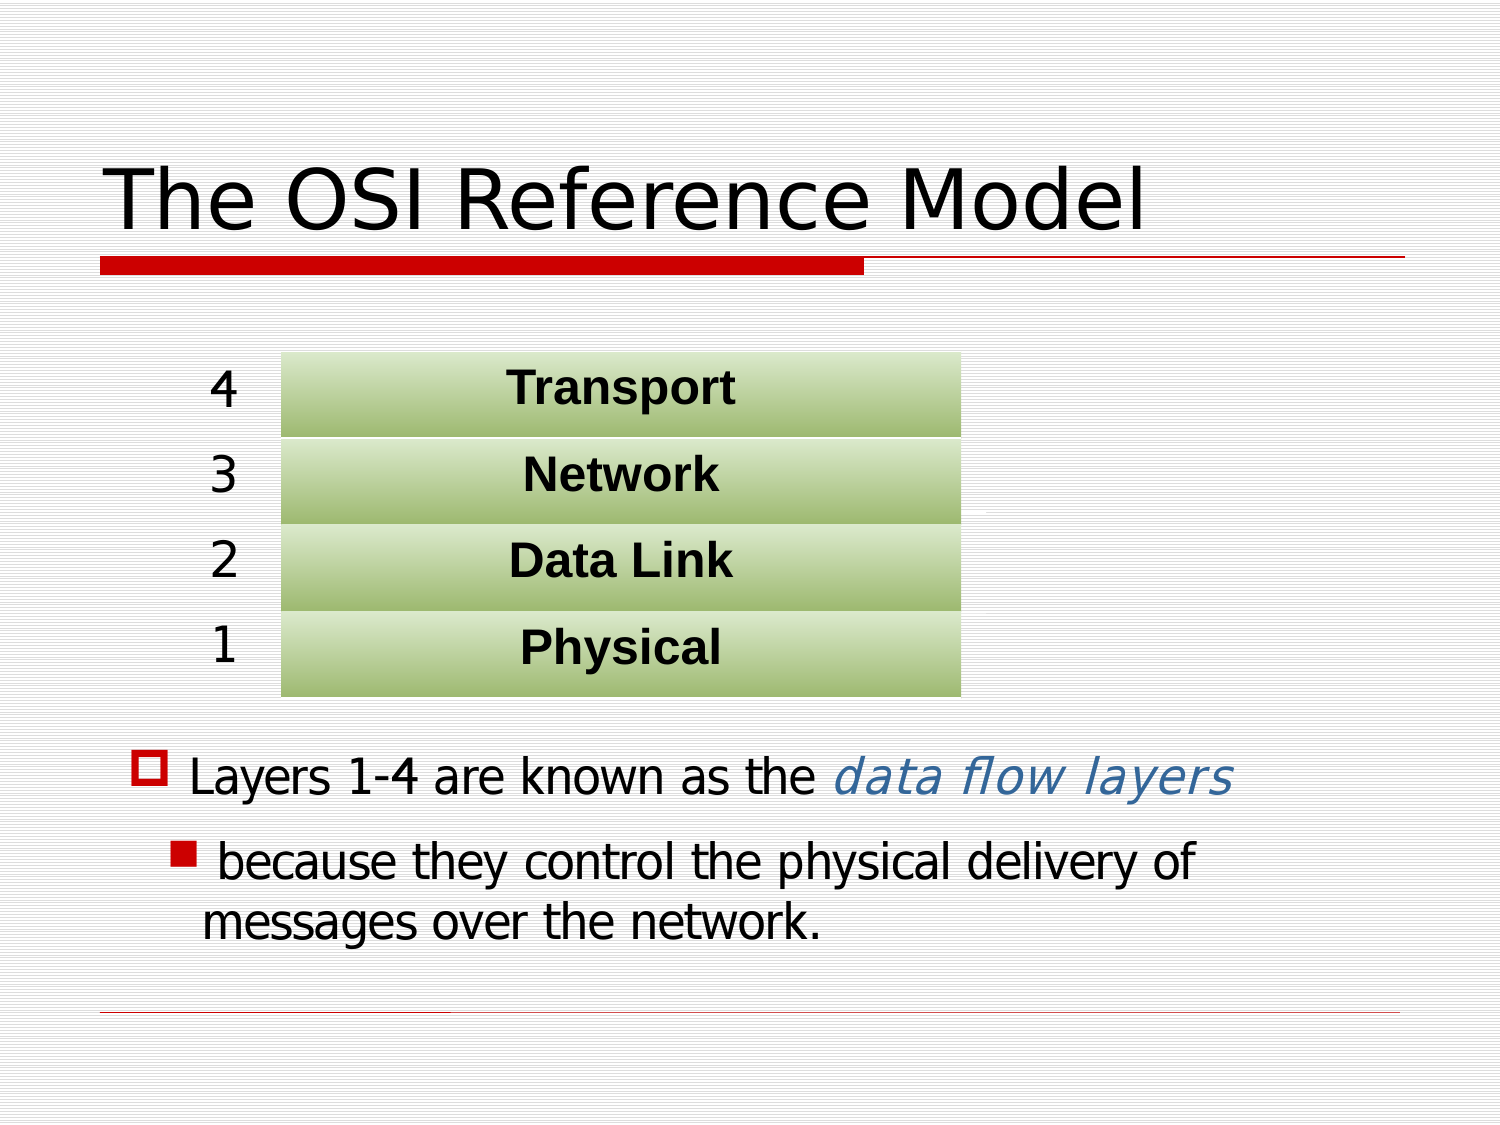

The OSI Reference Model

4
3
2
1

| Transport |
| --- |
| Network |
| Data Link |
| Physical |
 Layers 1-4 are known as the data flow layers
 because they control the physical delivery of messages over the network.